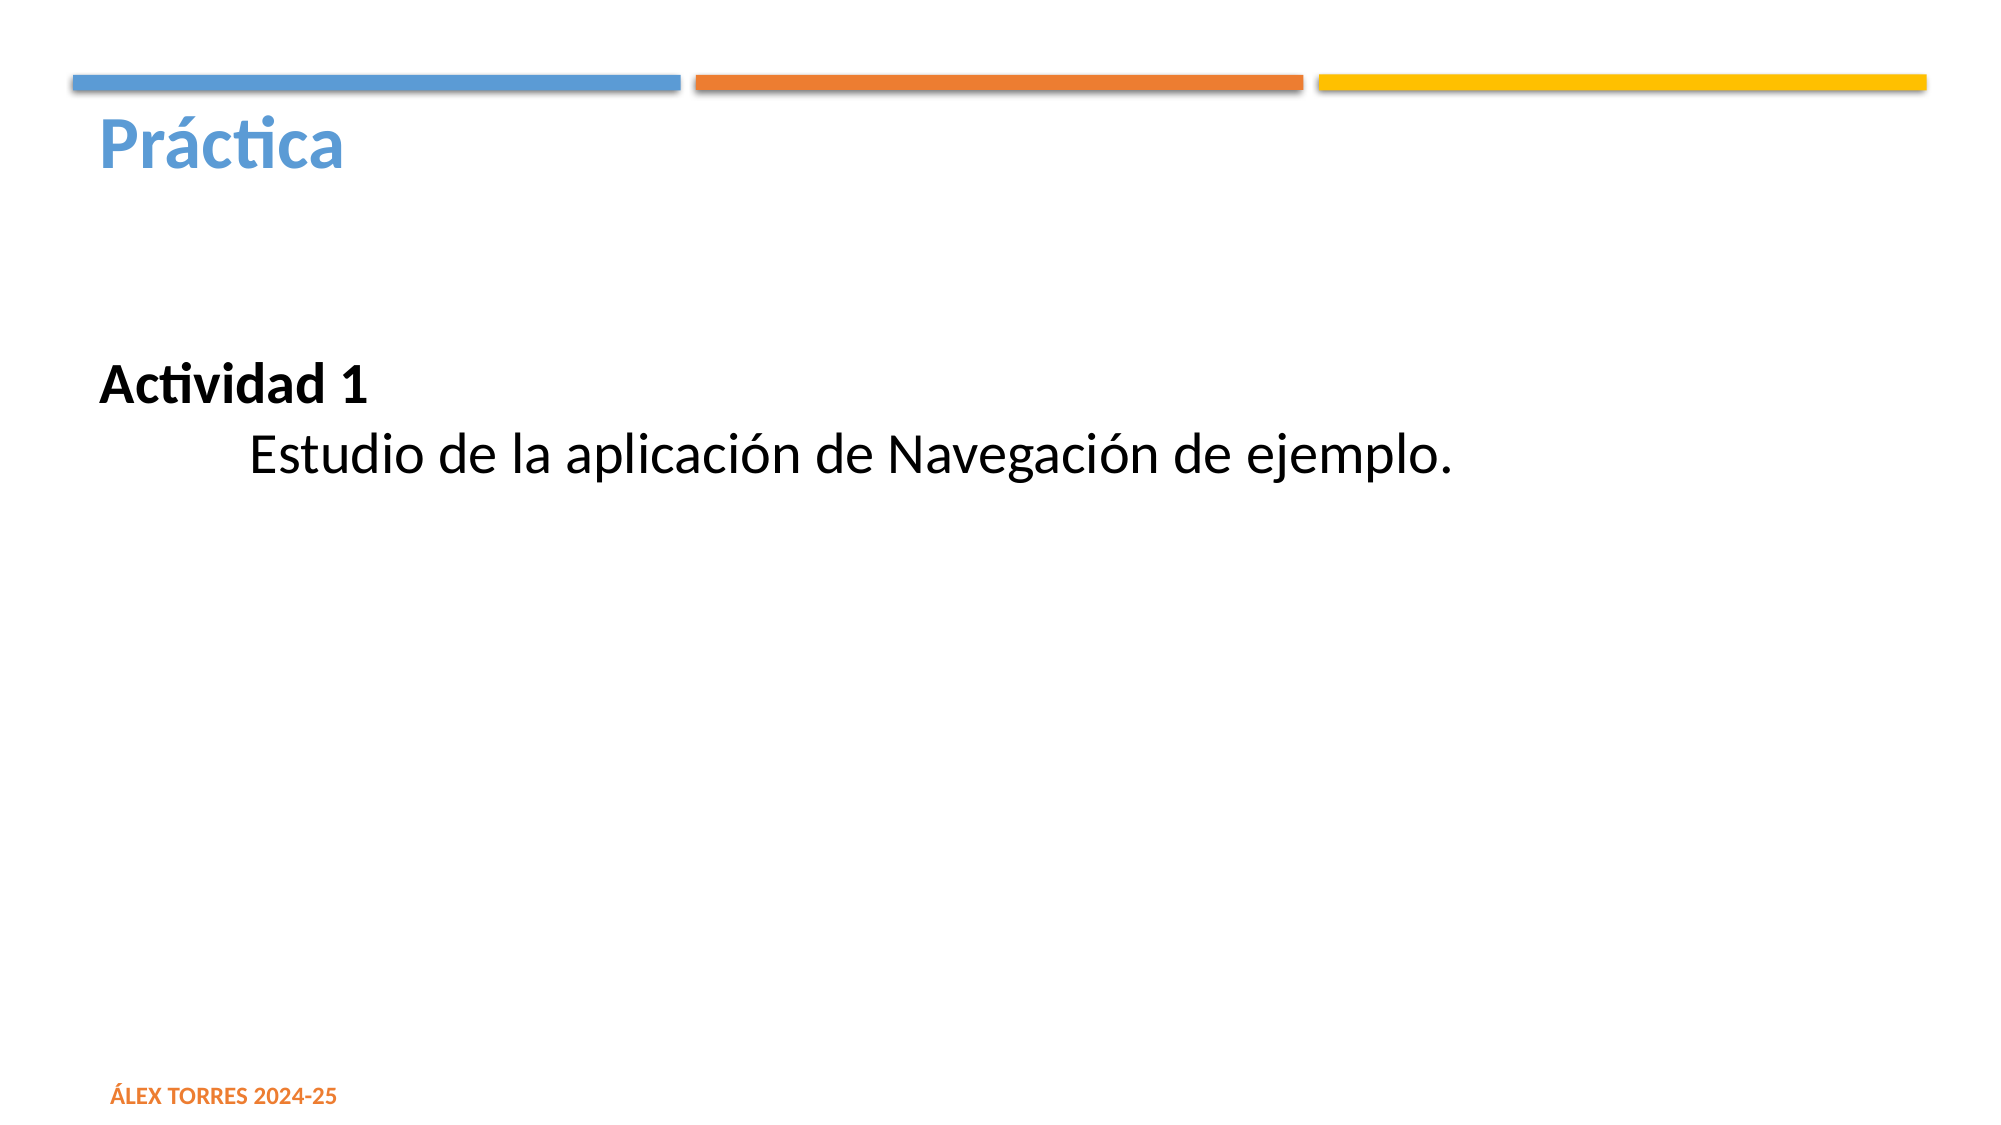

Práctica

Actividad 1
	Estudio de la aplicación de Navegación de ejemplo.